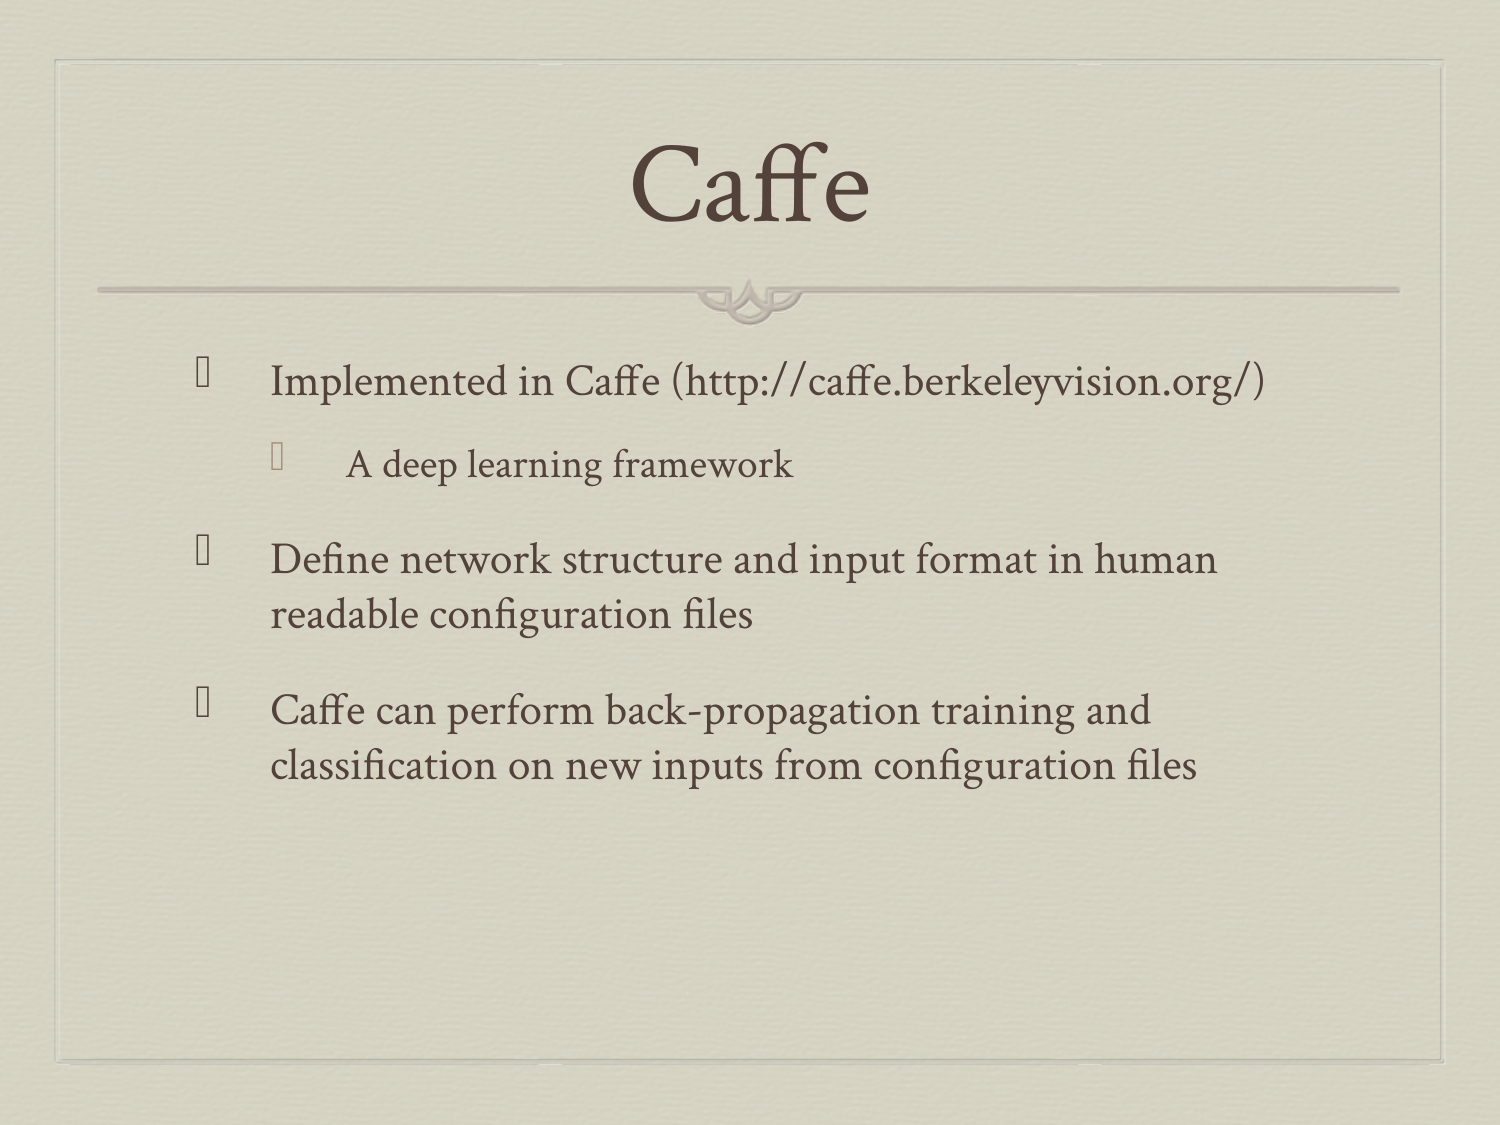

# Caffe
Implemented in Caffe (http://caffe.berkeleyvision.org/)
A deep learning framework
Define network structure and input format in human readable configuration files
Caffe can perform back-propagation training and classification on new inputs from configuration files